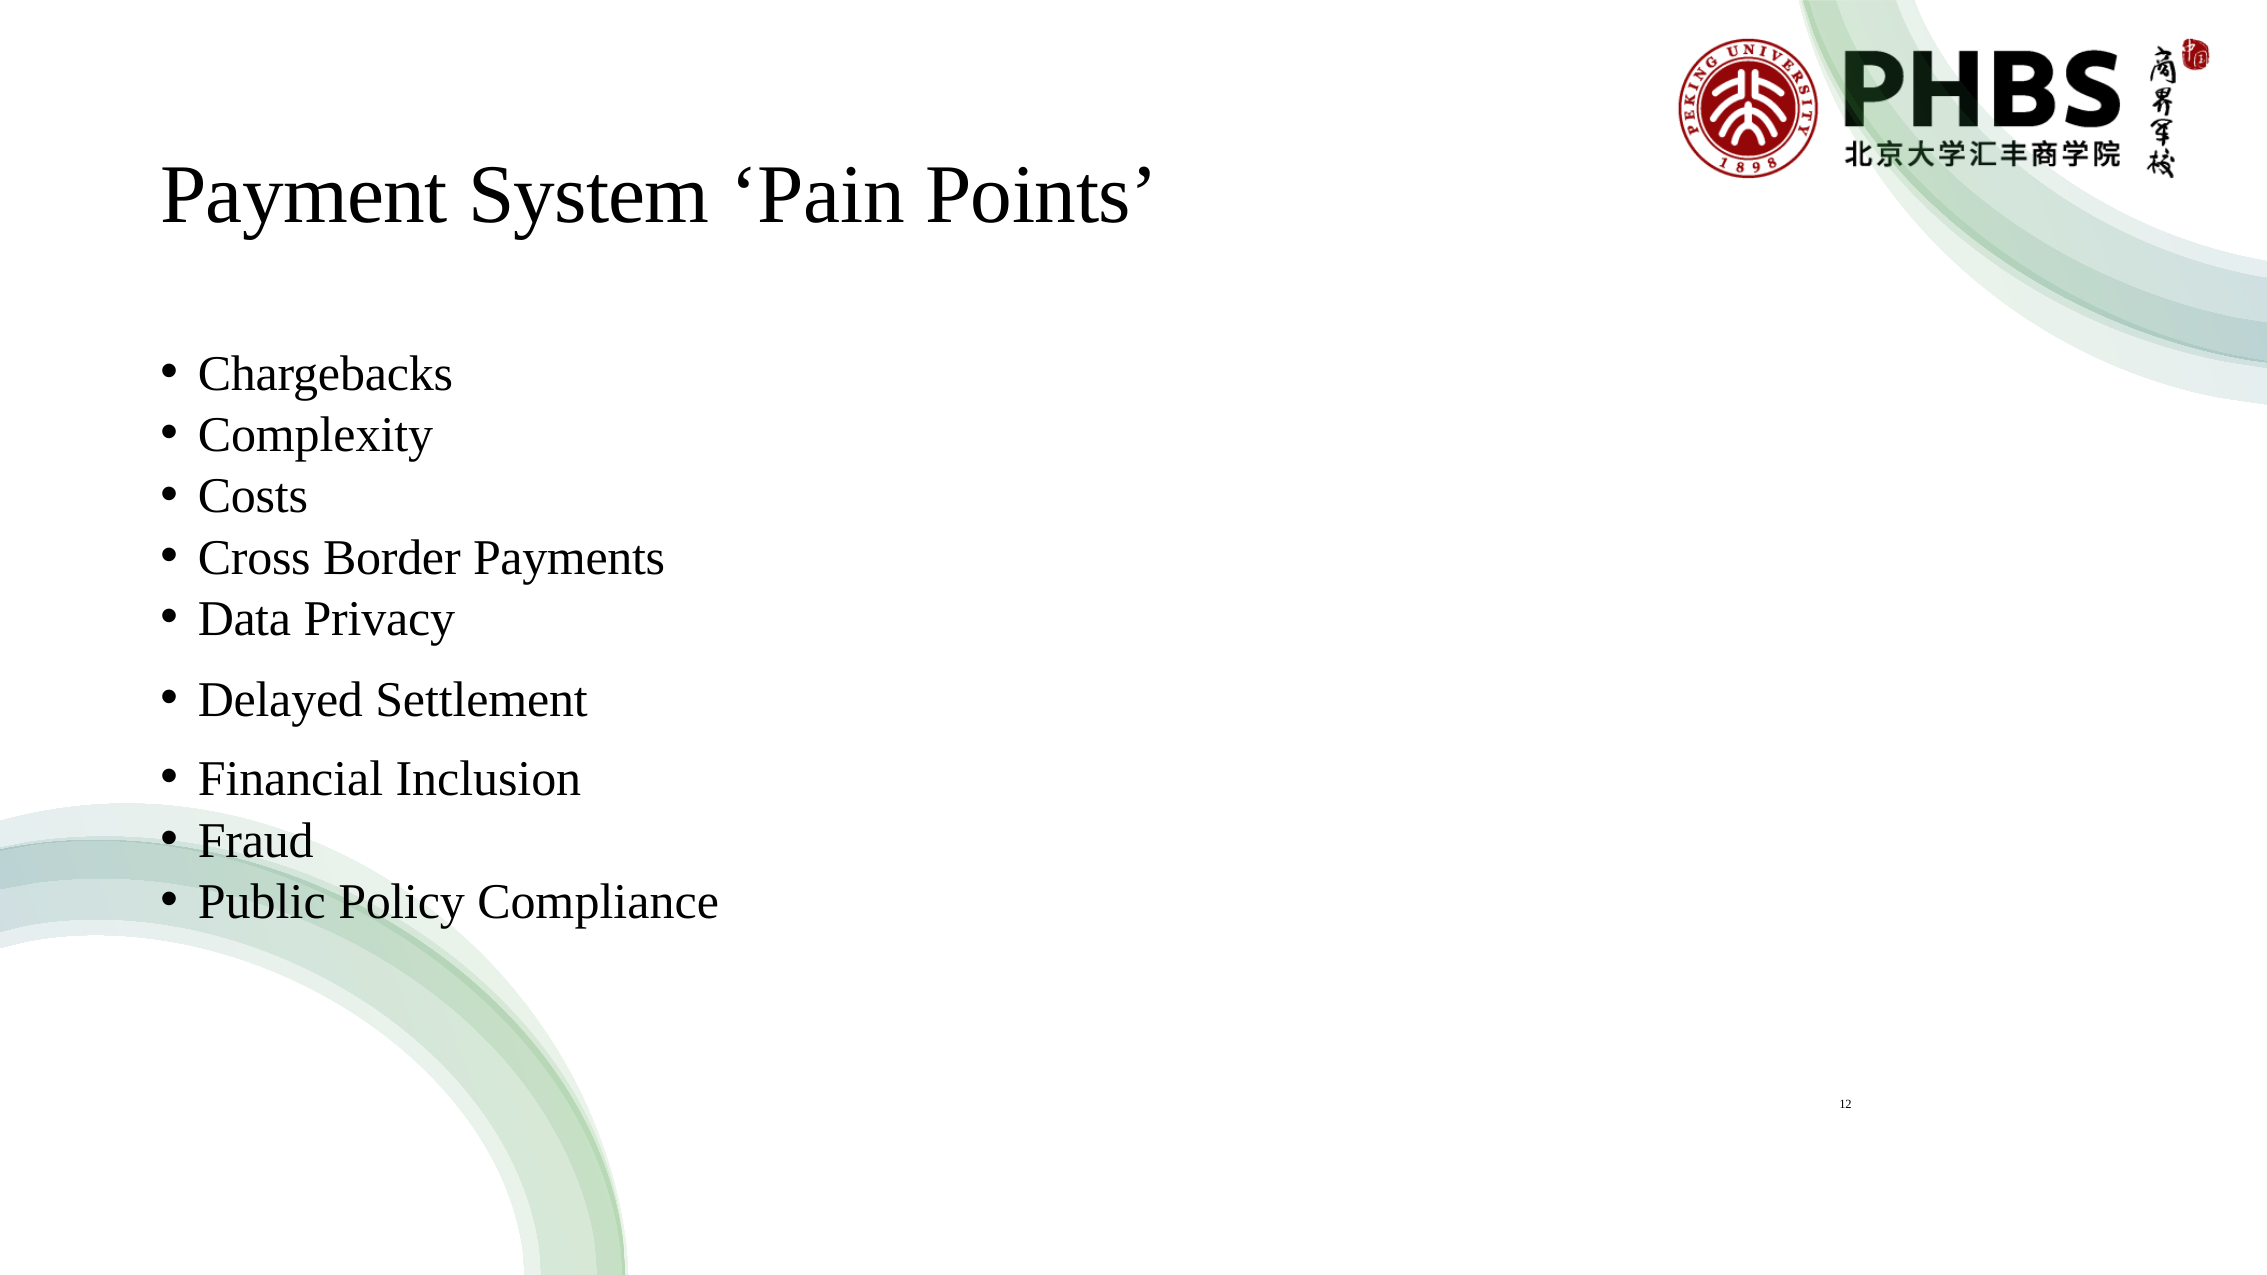

# Payment System ‘Pain Points’
Chargebacks
Complexity
Costs
Cross Border Payments
Data Privacy
Delayed Settlement
Financial Inclusion
Fraud
Public Policy Compliance
12